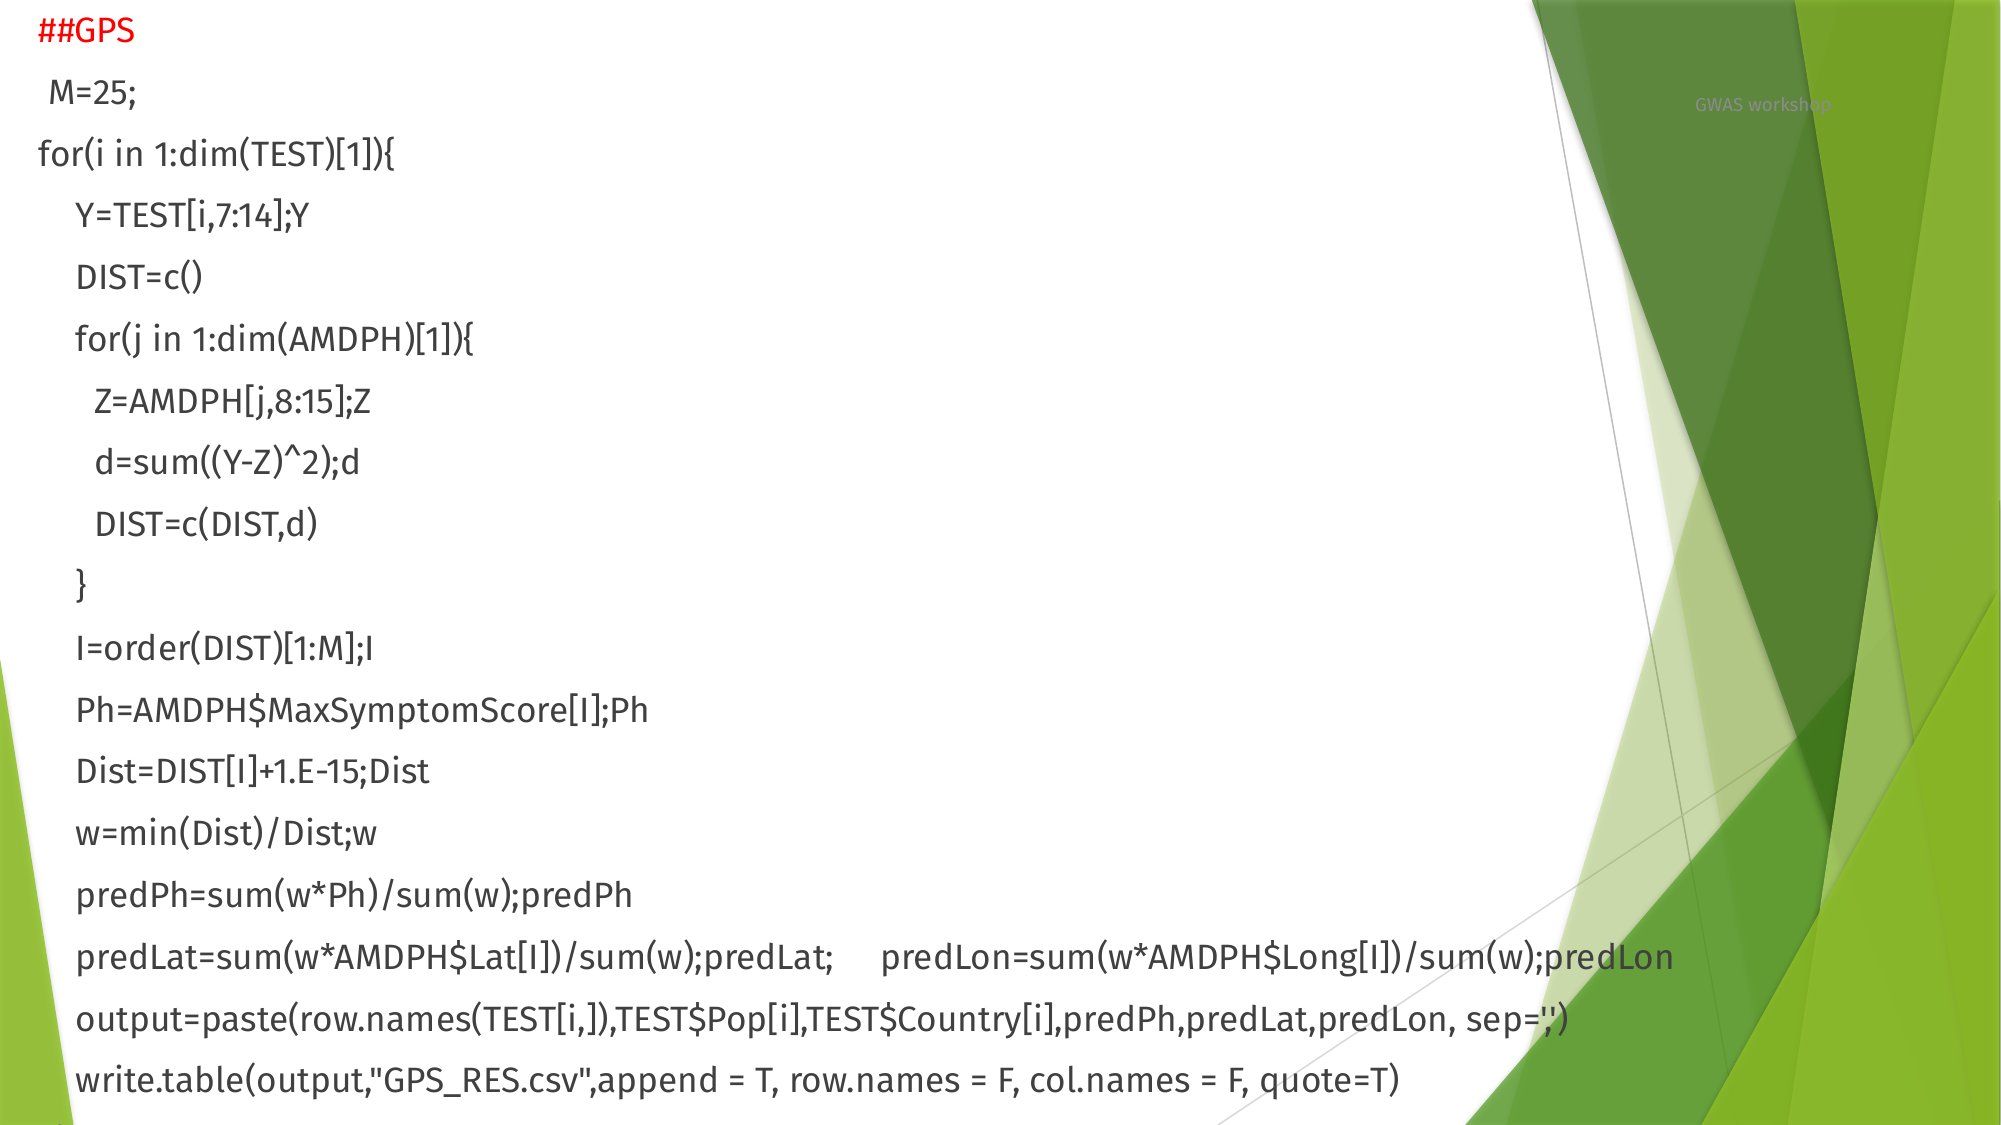

##GPS
 M=25;
for(i in 1:dim(TEST)[1]){
    Y=TEST[i,7:14];Y
    DIST=c()
    for(j in 1:dim(AMDPH)[1]){
      Z=AMDPH[j,8:15];Z
      d=sum((Y-Z)^2);d
      DIST=c(DIST,d)
    }
    I=order(DIST)[1:M];I
    Ph=AMDPH$MaxSymptomScore[I];Ph
    Dist=DIST[I]+1.E-15;Dist
    w=min(Dist)/Dist;w
    predPh=sum(w*Ph)/sum(w);predPh
    predLat=sum(w*AMDPH$Lat[I])/sum(w);predLat;     predLon=sum(w*AMDPH$Long[I])/sum(w);predLon
    output=paste(row.names(TEST[i,]),TEST$Pop[i],TEST$Country[i],predPh,predLat,predLon, sep=',')
    write.table(output,"GPS_RES.csv",append = T, row.names = F, col.names = F, quote=T)
  }

GWAS workshop